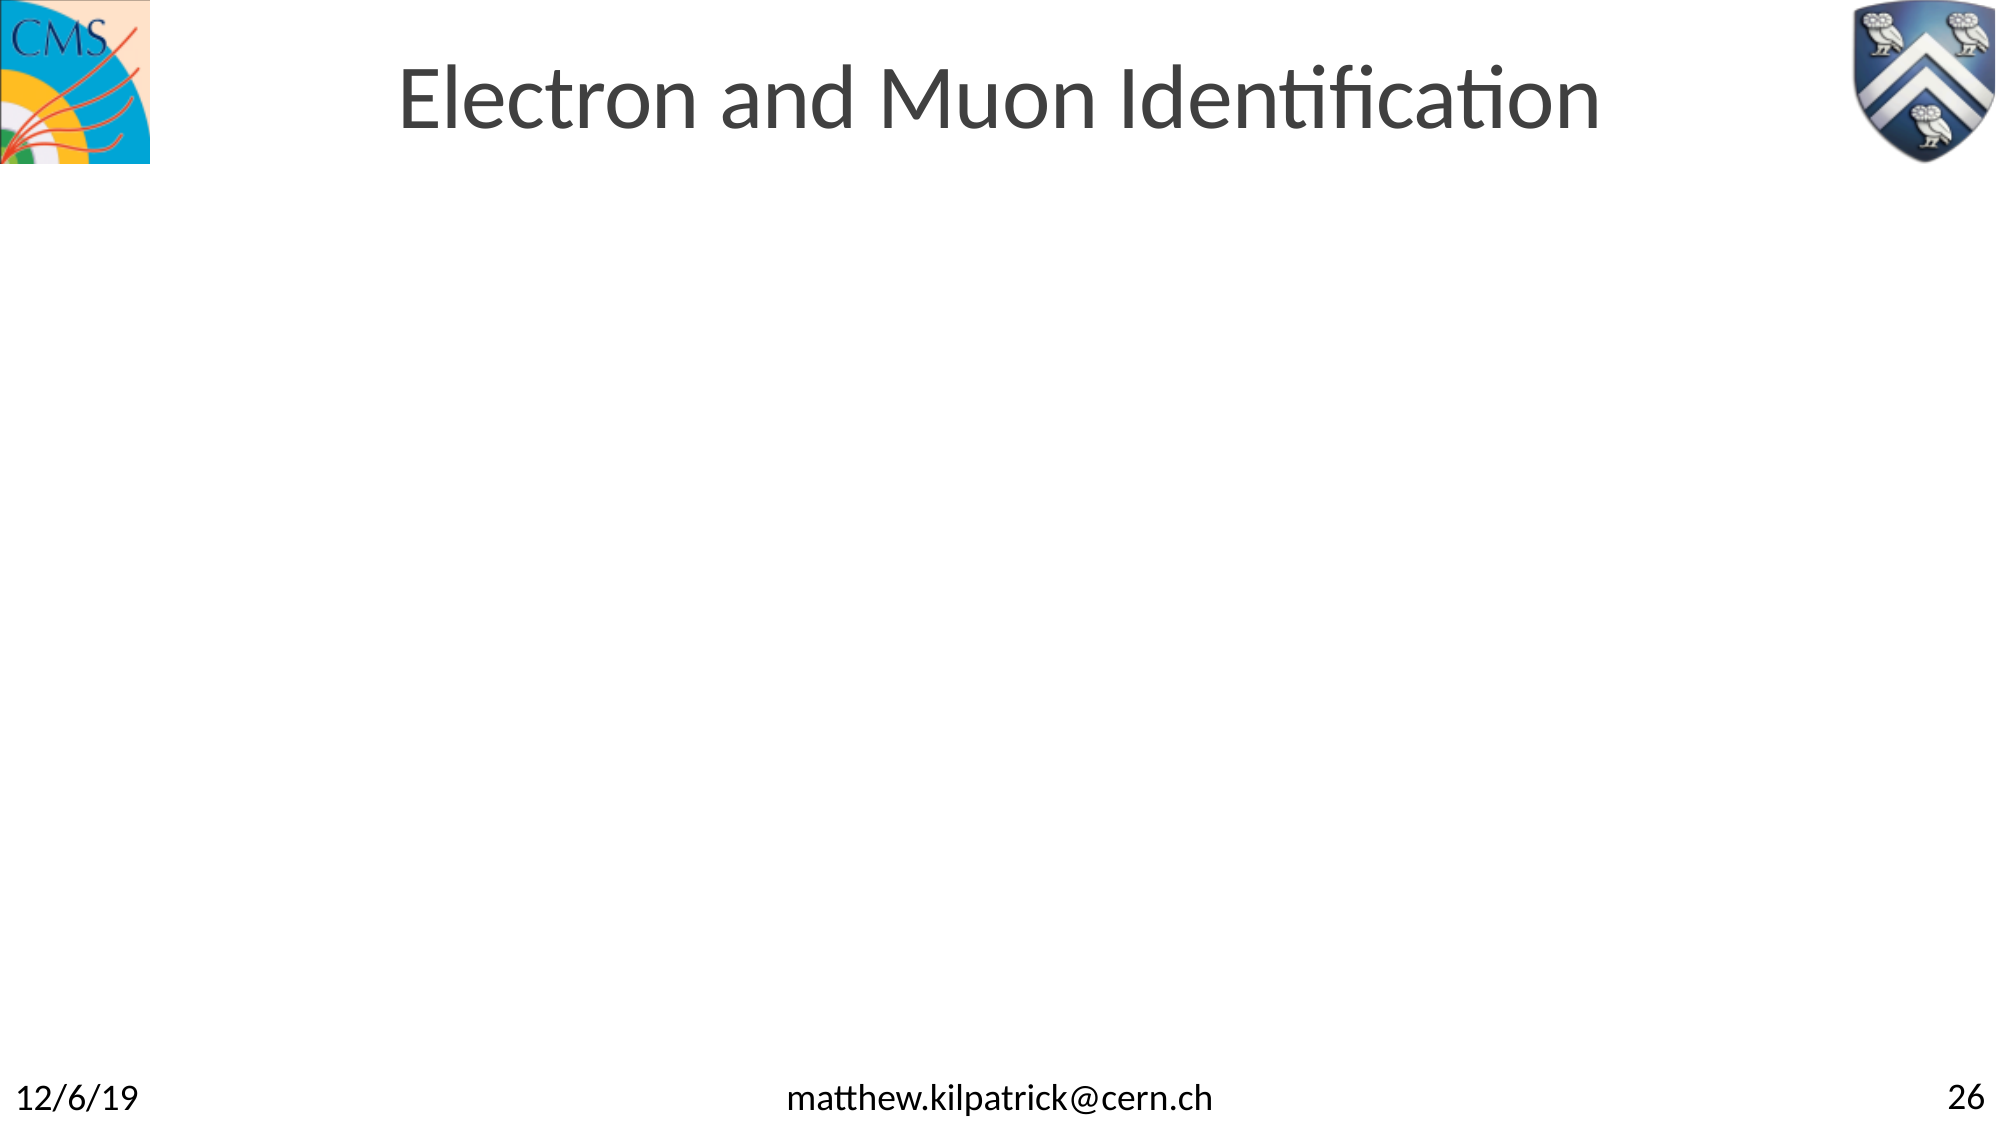

# Electron and Muon Identification

26
12/6/19
matthew.kilpatrick@cern.ch